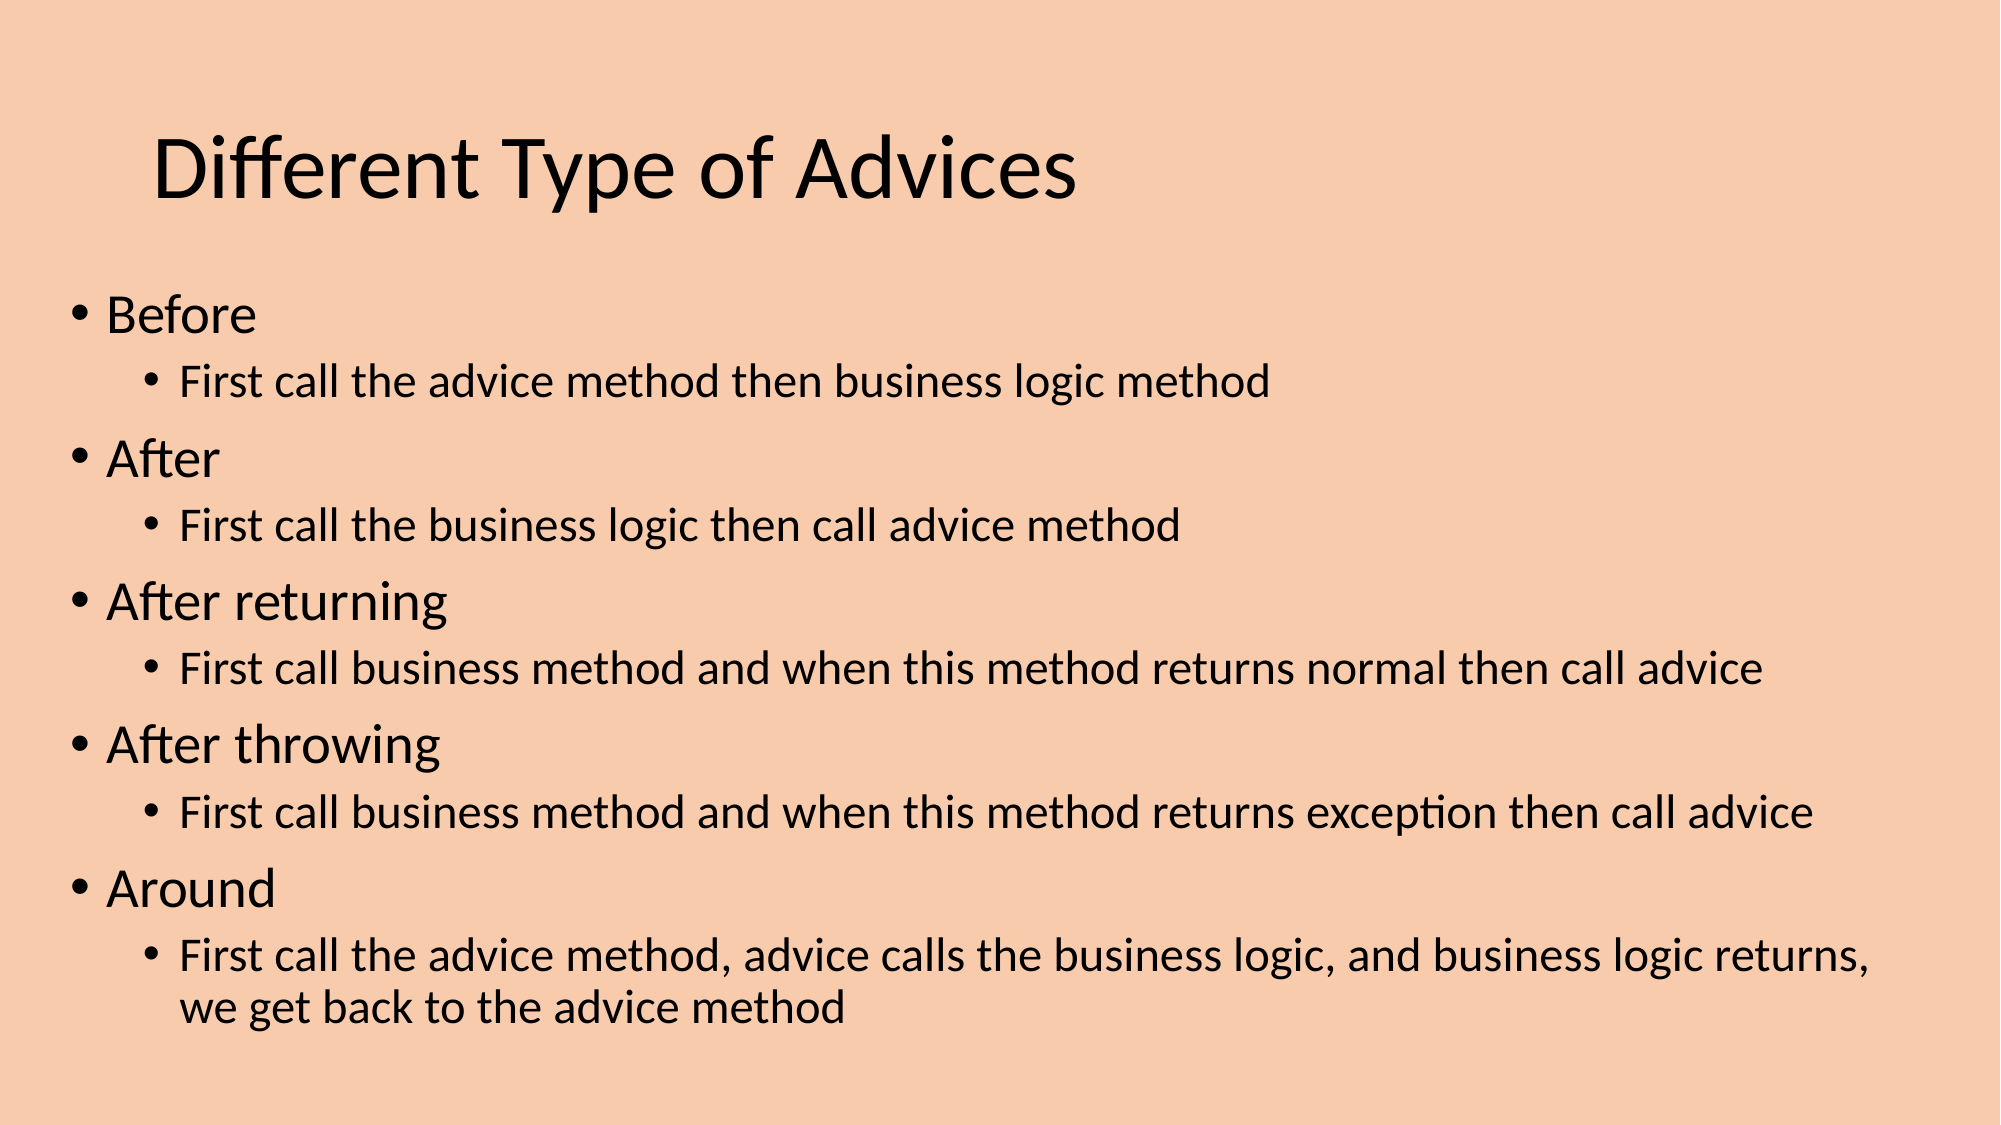

# Different Type of Advices
Before
First call the advice method then business logic method
After
First call the business logic then call advice method
After returning
First call business method and when this method returns normal then call advice
After throwing
First call business method and when this method returns exception then call advice
Around
First call the advice method, advice calls the business logic, and business logic returns, we get back to the advice method